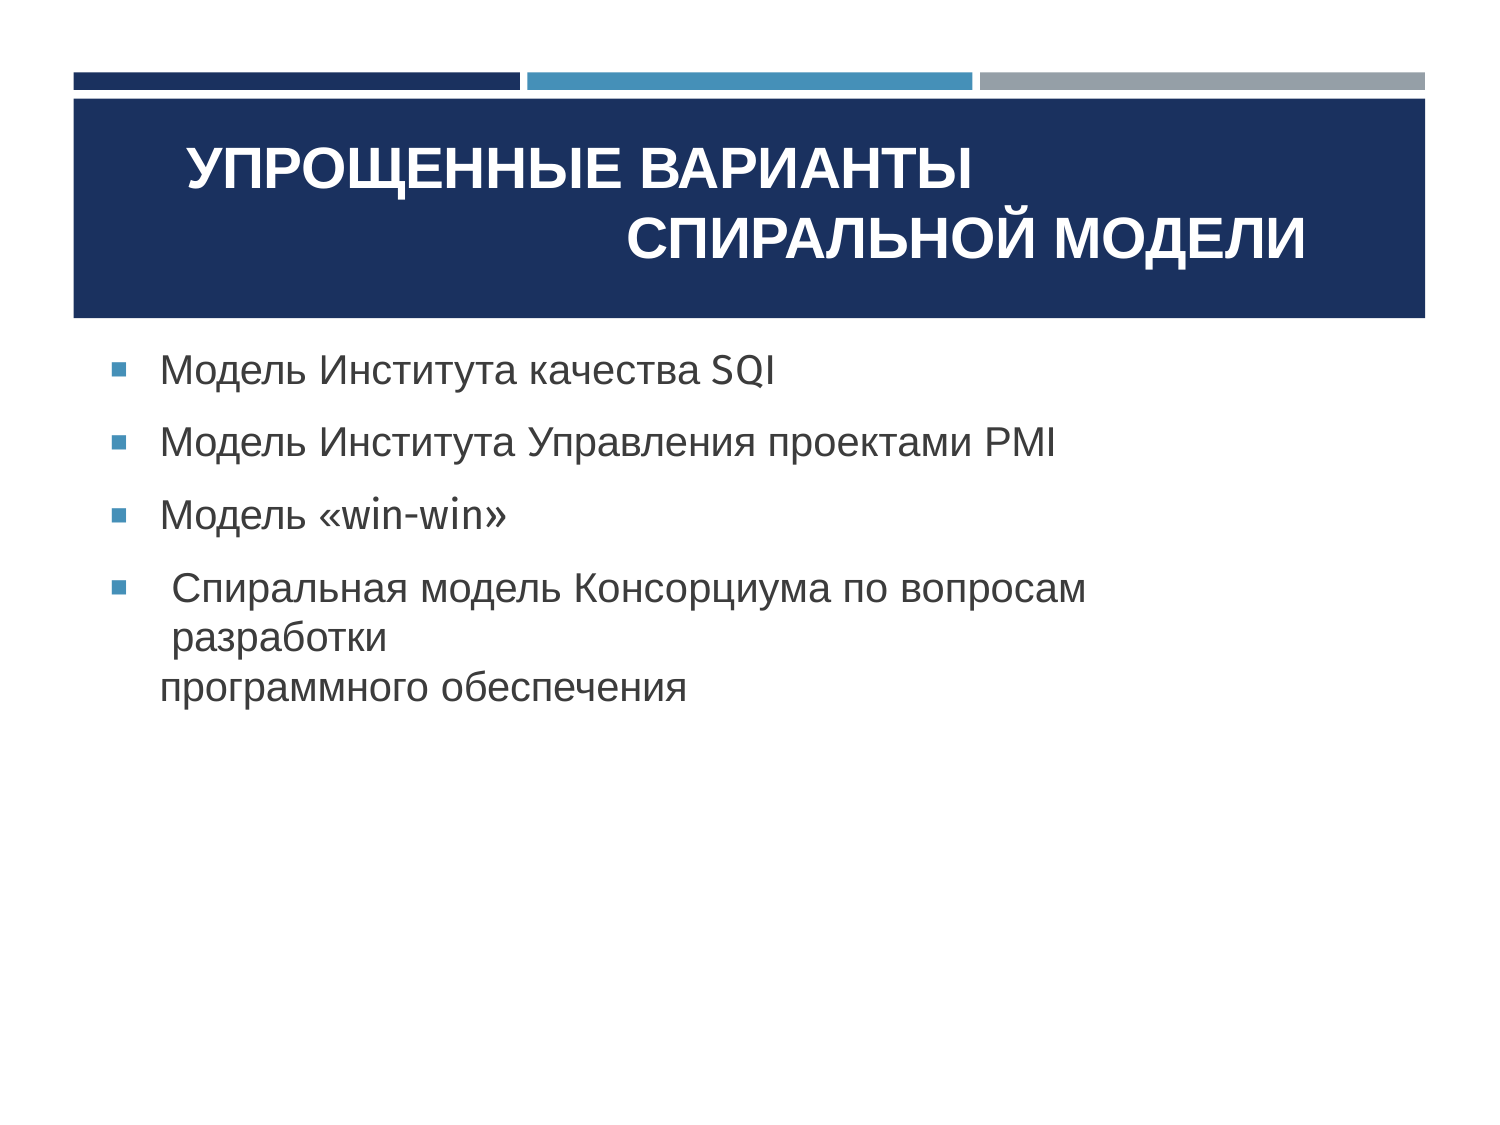

# УПРОЩЕННЫЕ ВАРИАНТЫ СПИРАЛЬНОЙ МОДЕЛИ
Модель Института качества SQI
Модель Института Управления проектами PMI
Модель «win-win»
Спиральная модель Консорциума по вопросам разработки
программного обеспечения